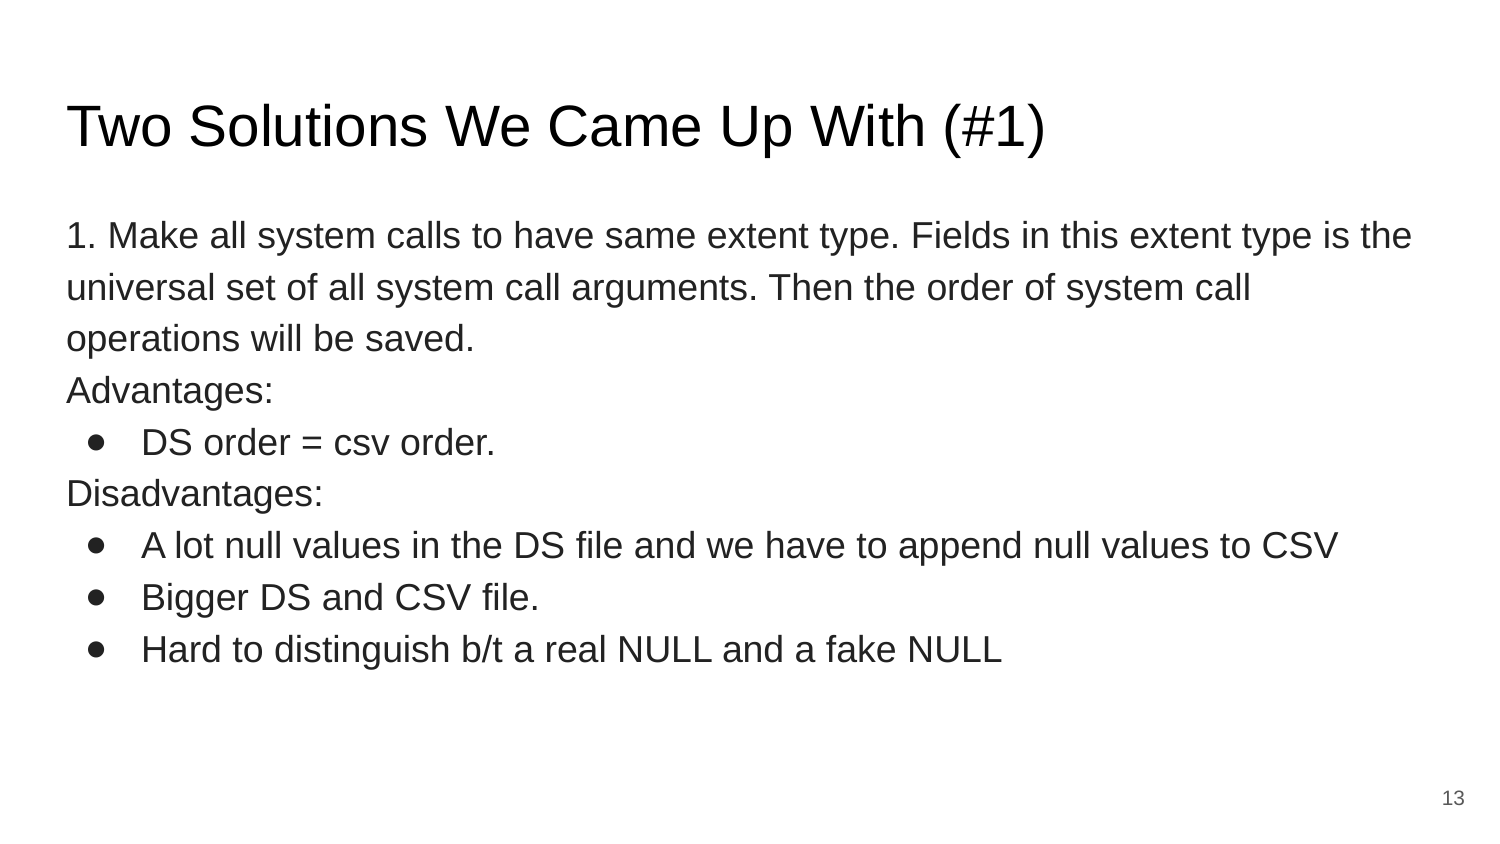

# Two Solutions We Came Up With (#1)
1. Make all system calls to have same extent type. Fields in this extent type is the universal set of all system call arguments. Then the order of system call operations will be saved.
Advantages:
DS order = csv order.
Disadvantages:
A lot null values in the DS file and we have to append null values to CSV
Bigger DS and CSV file.
Hard to distinguish b/t a real NULL and a fake NULL

13